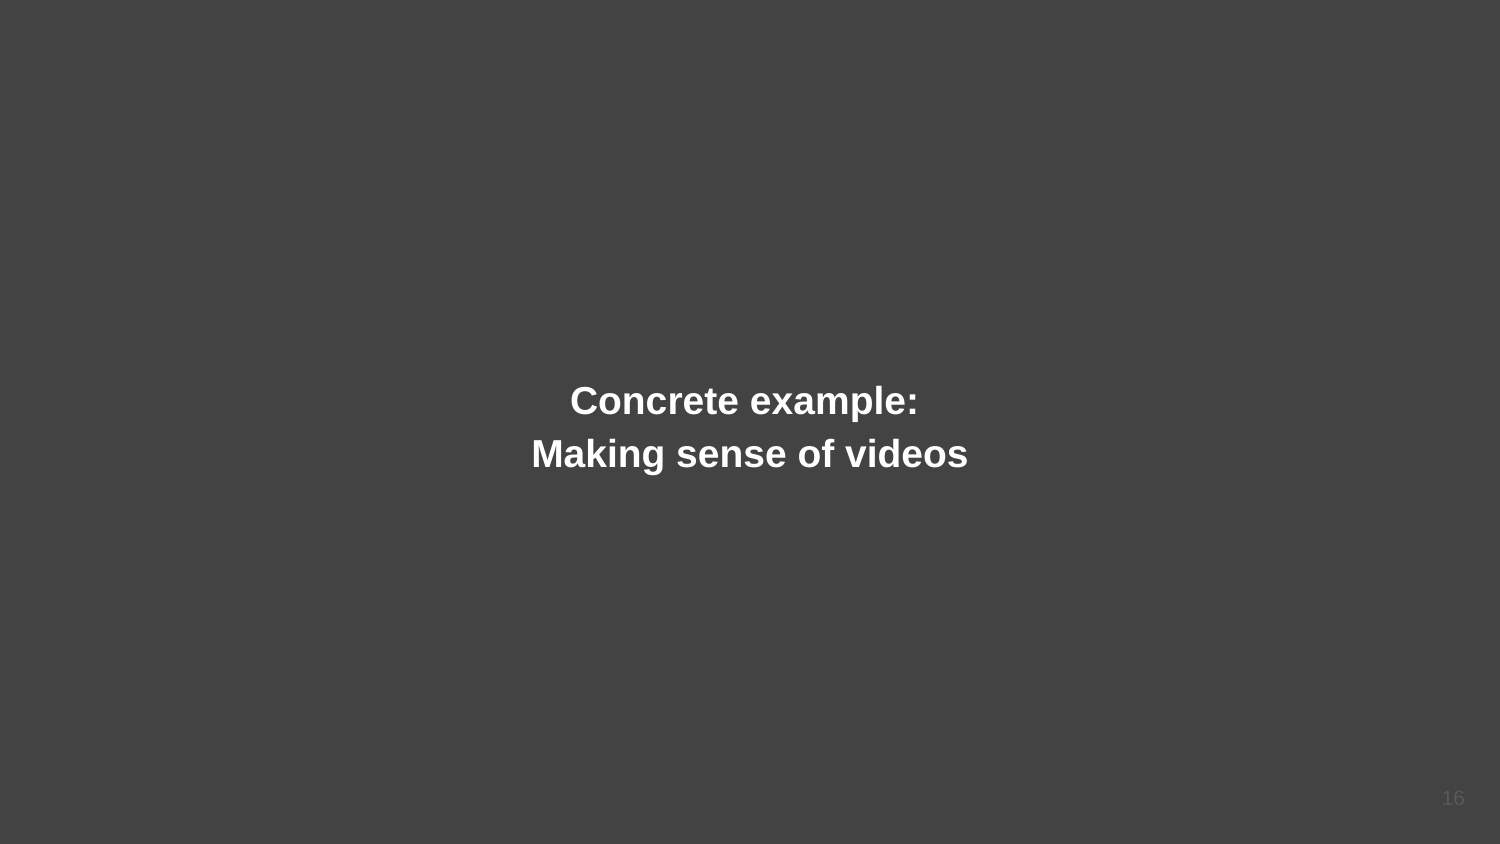

# Concrete example:
Making sense of videos
16